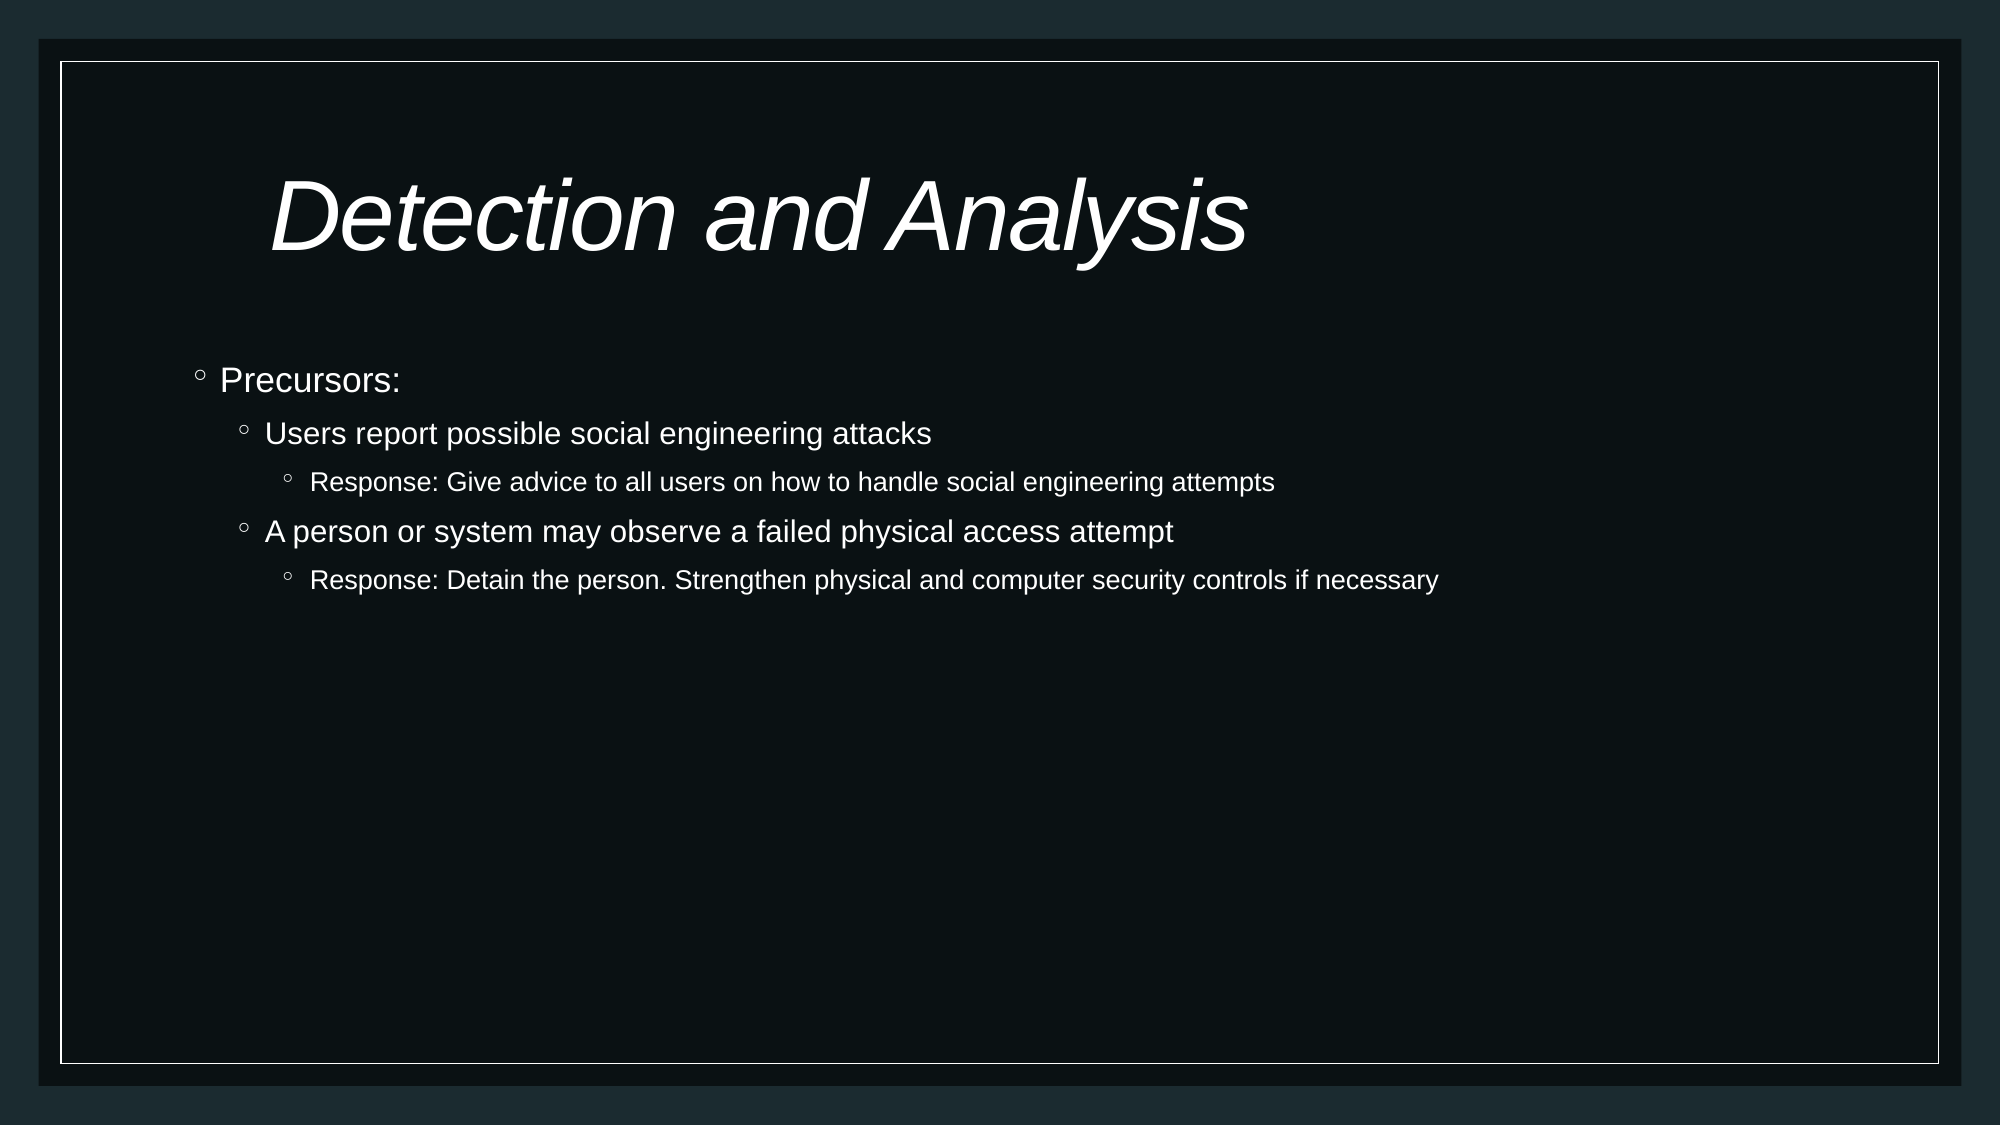

# Detection and Analysis
Precursors:
Users report possible social engineering attacks
Response: Give advice to all users on how to handle social engineering attempts
A person or system may observe a failed physical access attempt
Response: Detain the person. Strengthen physical and computer security controls if necessary